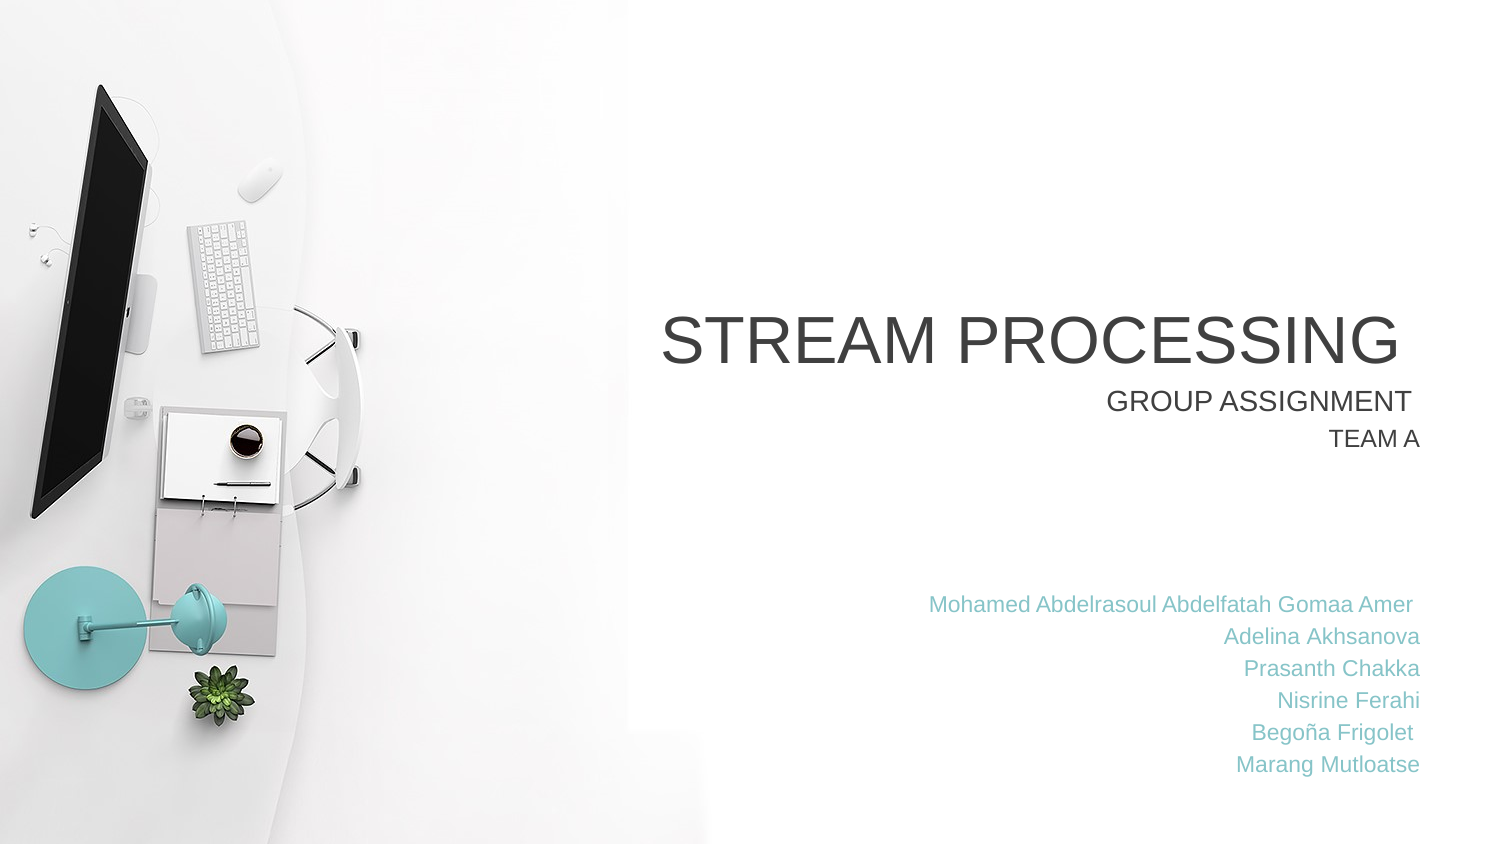

STREAM PROCESSING
GROUP ASSIGNMENT
TEAM A
Mohamed Abdelrasoul Abdelfatah Gomaa Amer
Adelina Akhsanova
Prasanth Chakka
Nisrine Ferahi
Begoña Frigolet
Marang Mutloatse